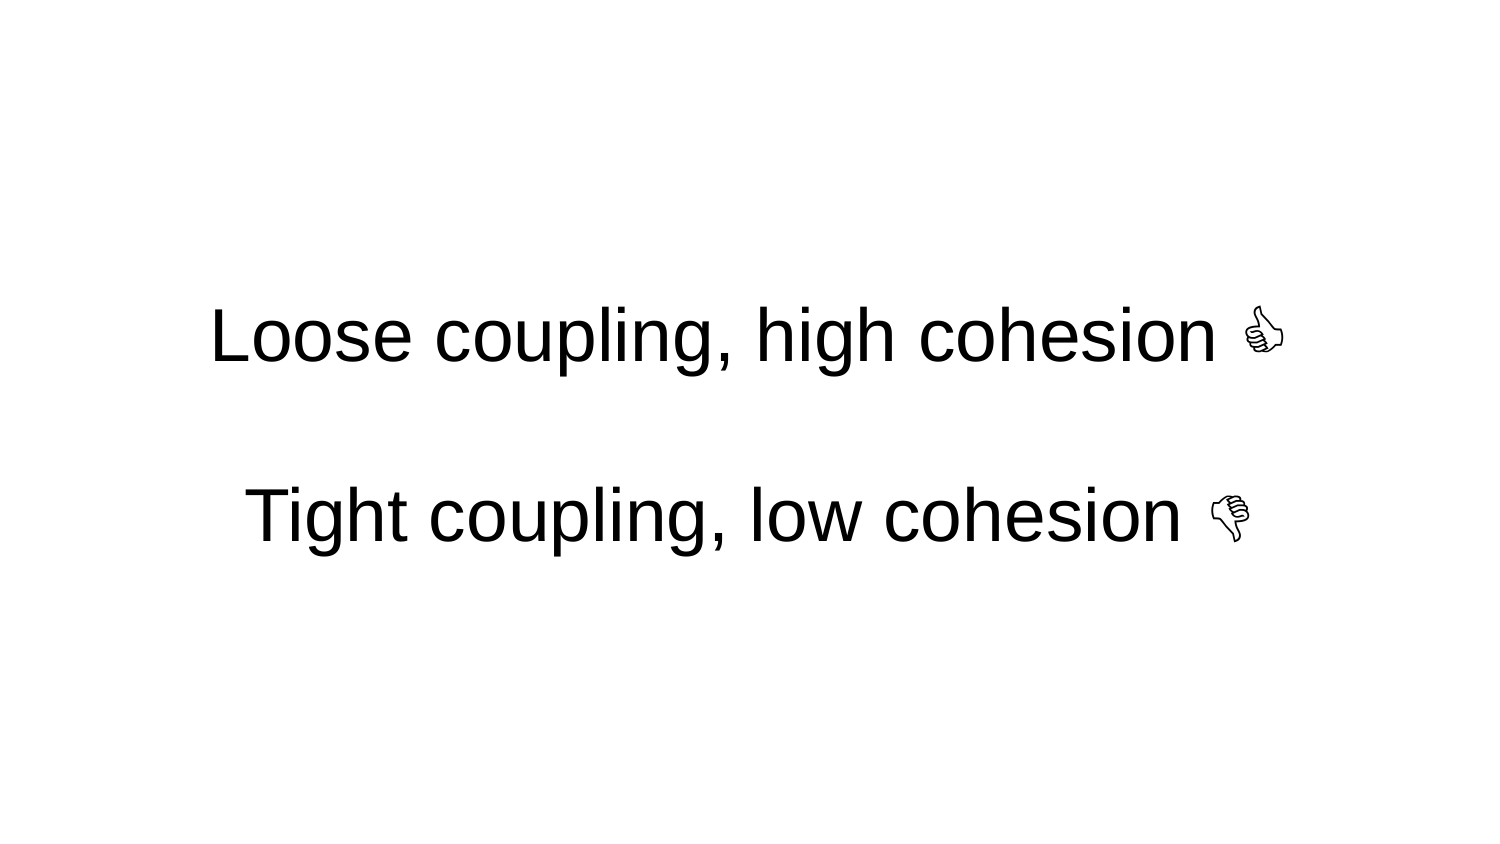

# Loose coupling, high cohesion 👍

Tight coupling, low cohesion 👎